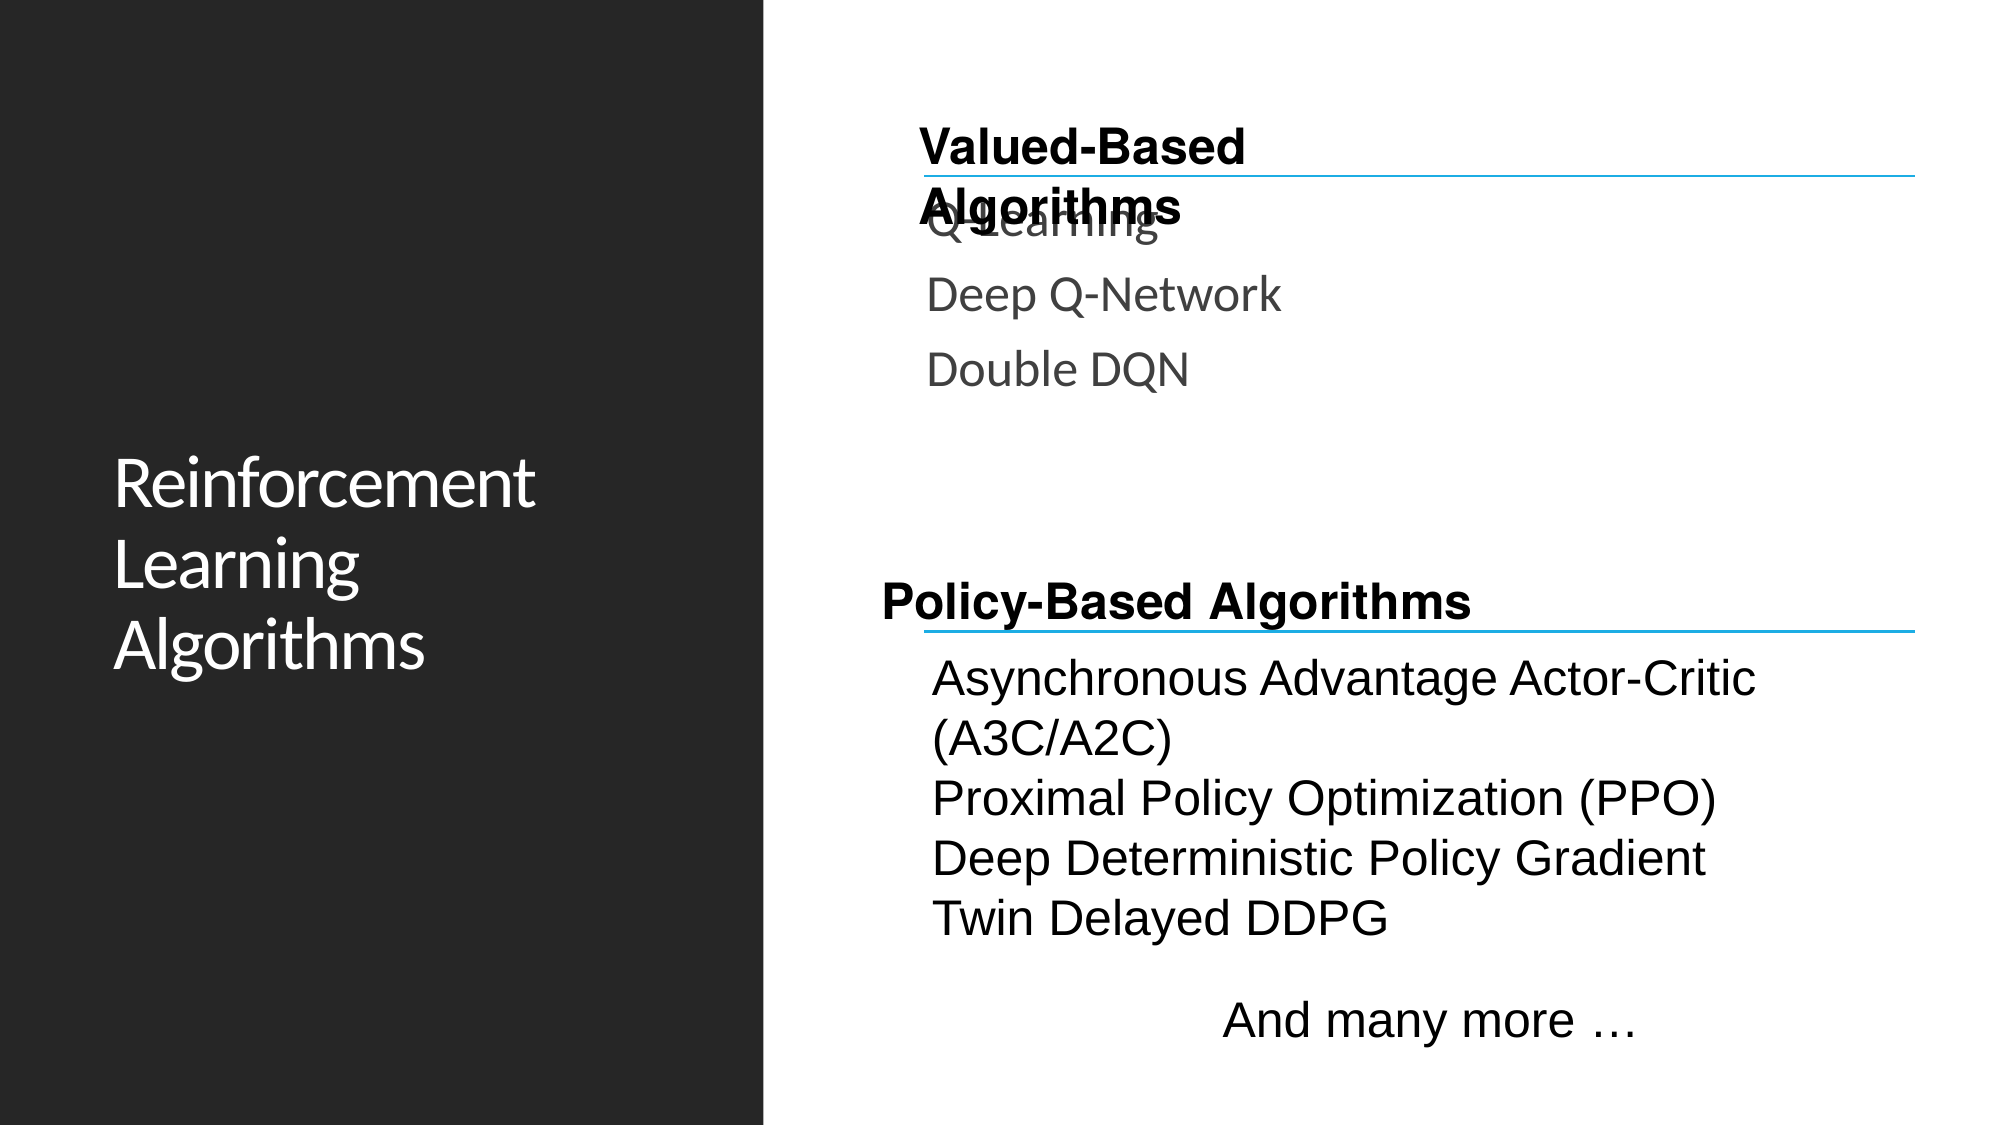

Valued-Based Algorithms

Q-Learning
Deep Q-Network
Double DQN
# Reinforcement Learning Algorithms
Policy-Based Algorithms

Asynchronous Advantage Actor-Critic (A3C/A2C)
Proximal Policy Optimization (PPO)
Deep Deterministic Policy Gradient
Twin Delayed DDPG
And many more …